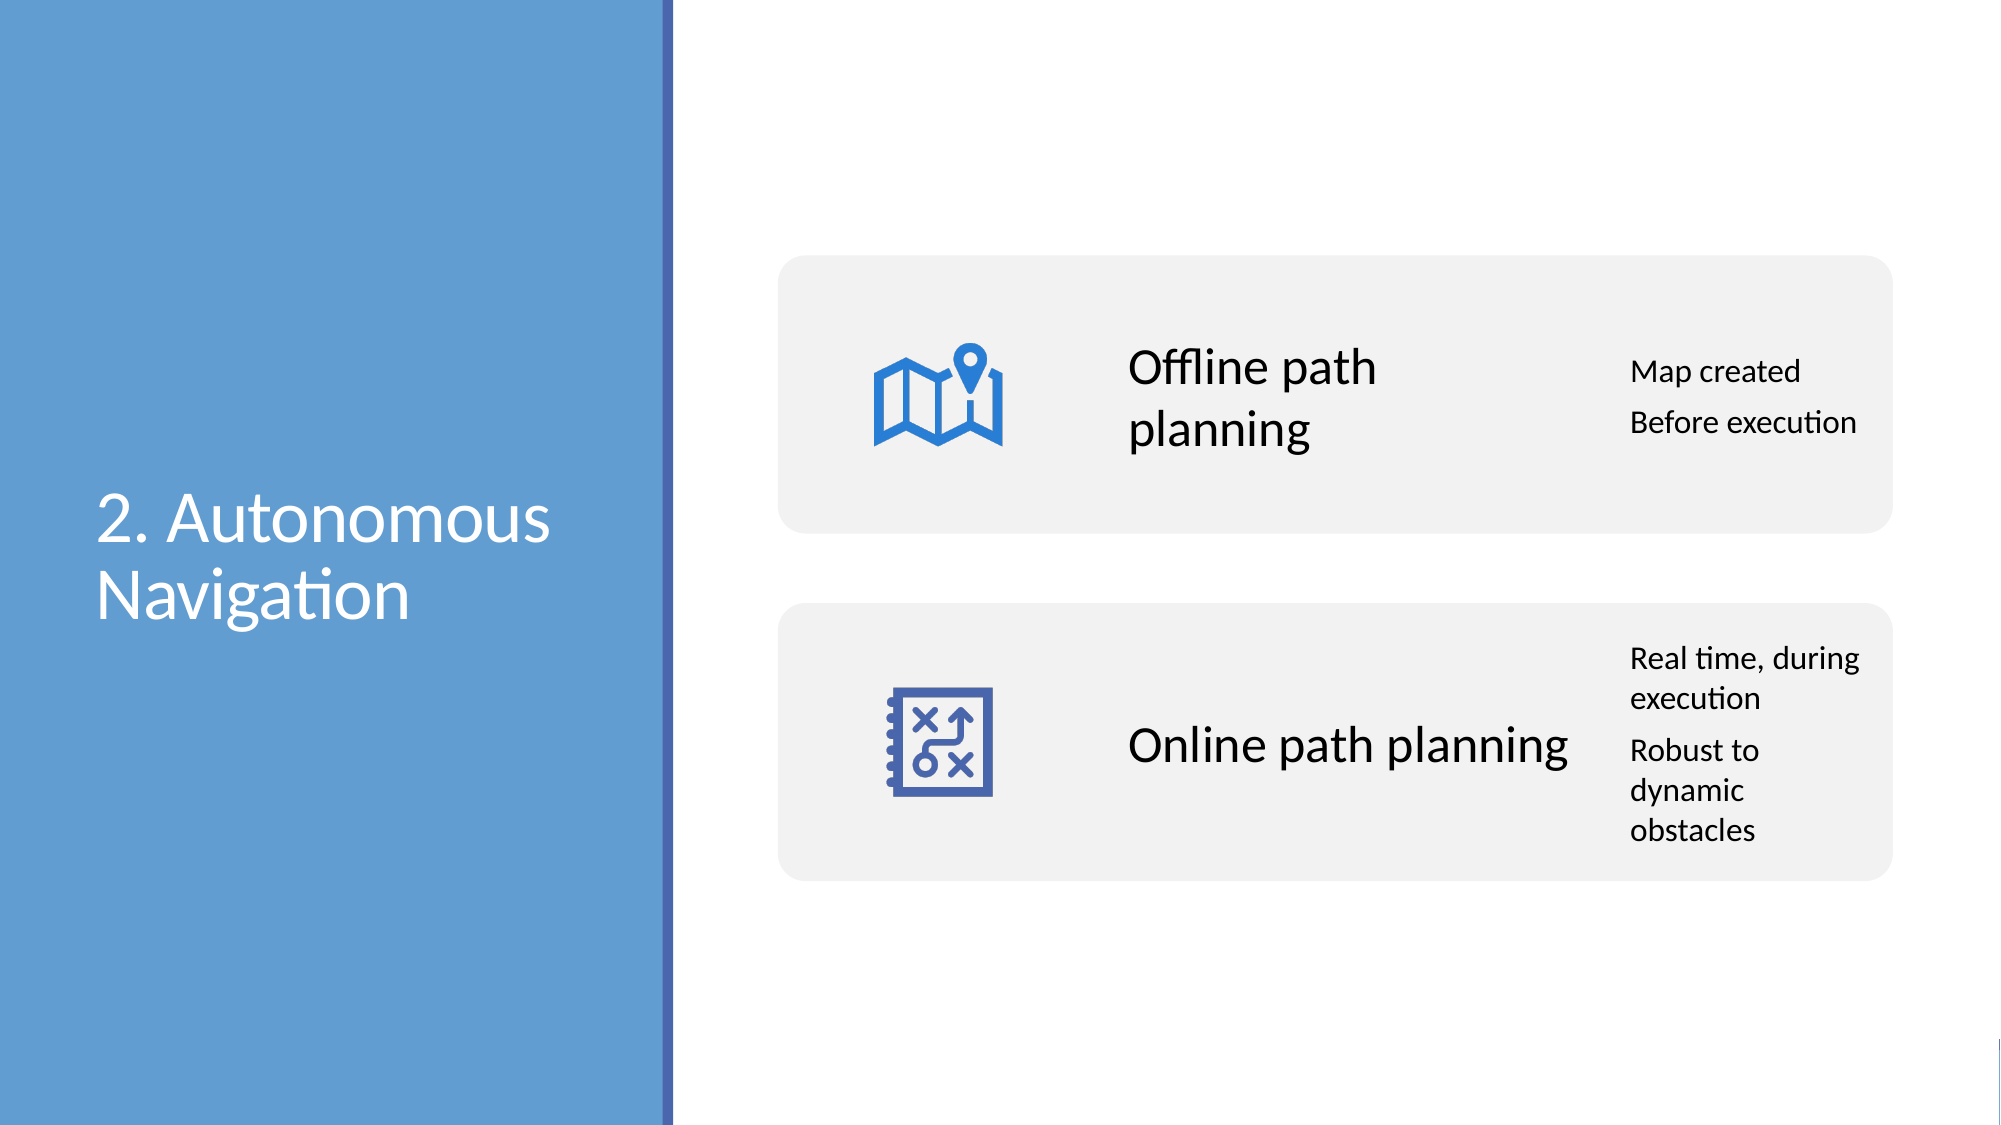

# 2. Autonomous Navigation
Offline path planning
Map created
Before execution
Online path planning
Real time, during execution
Robust to dynamic obstacles